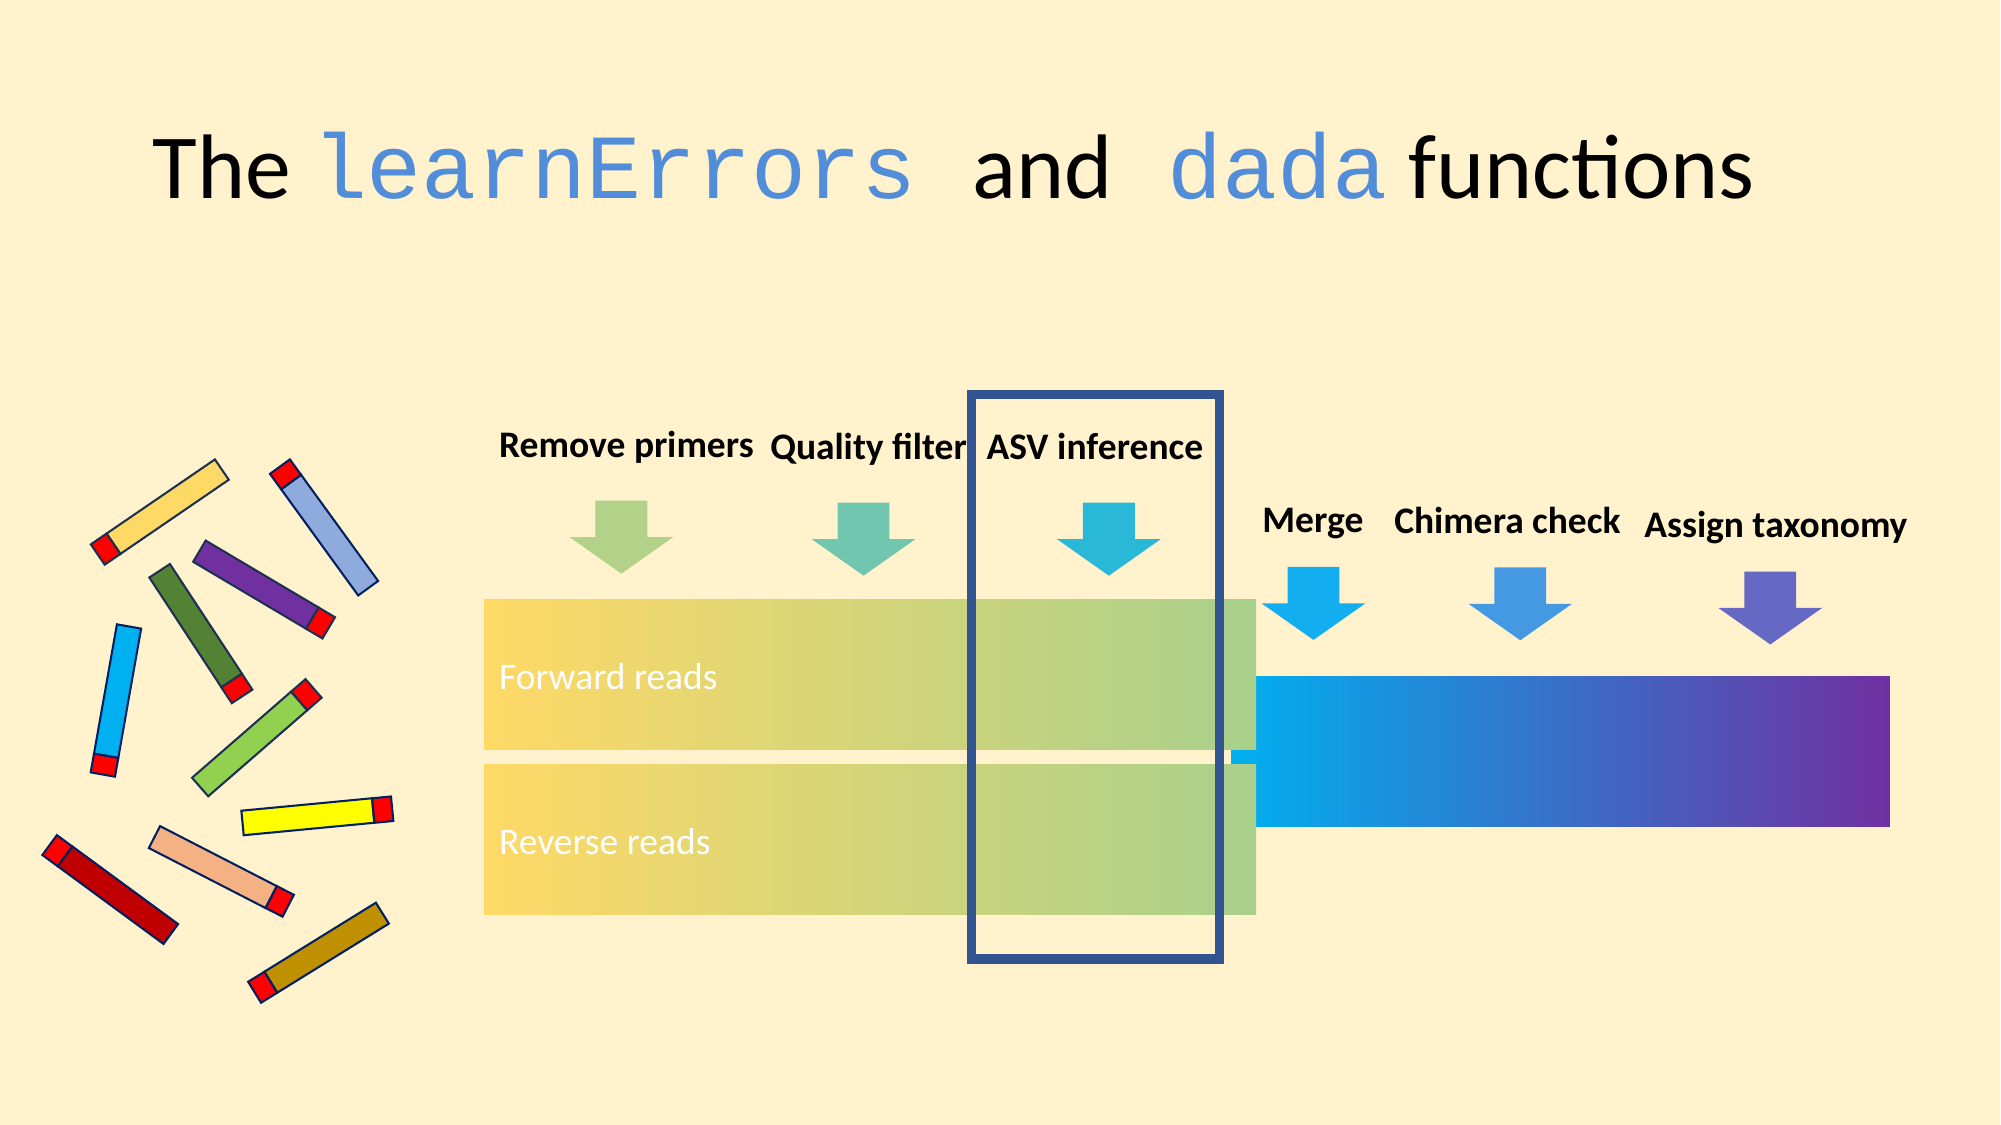

# The learnErrors and dada functions

Remove primers
Quality filter
ASV inference

Merge
Chimera check
Assign taxonomy

Forward reads

Reverse reads